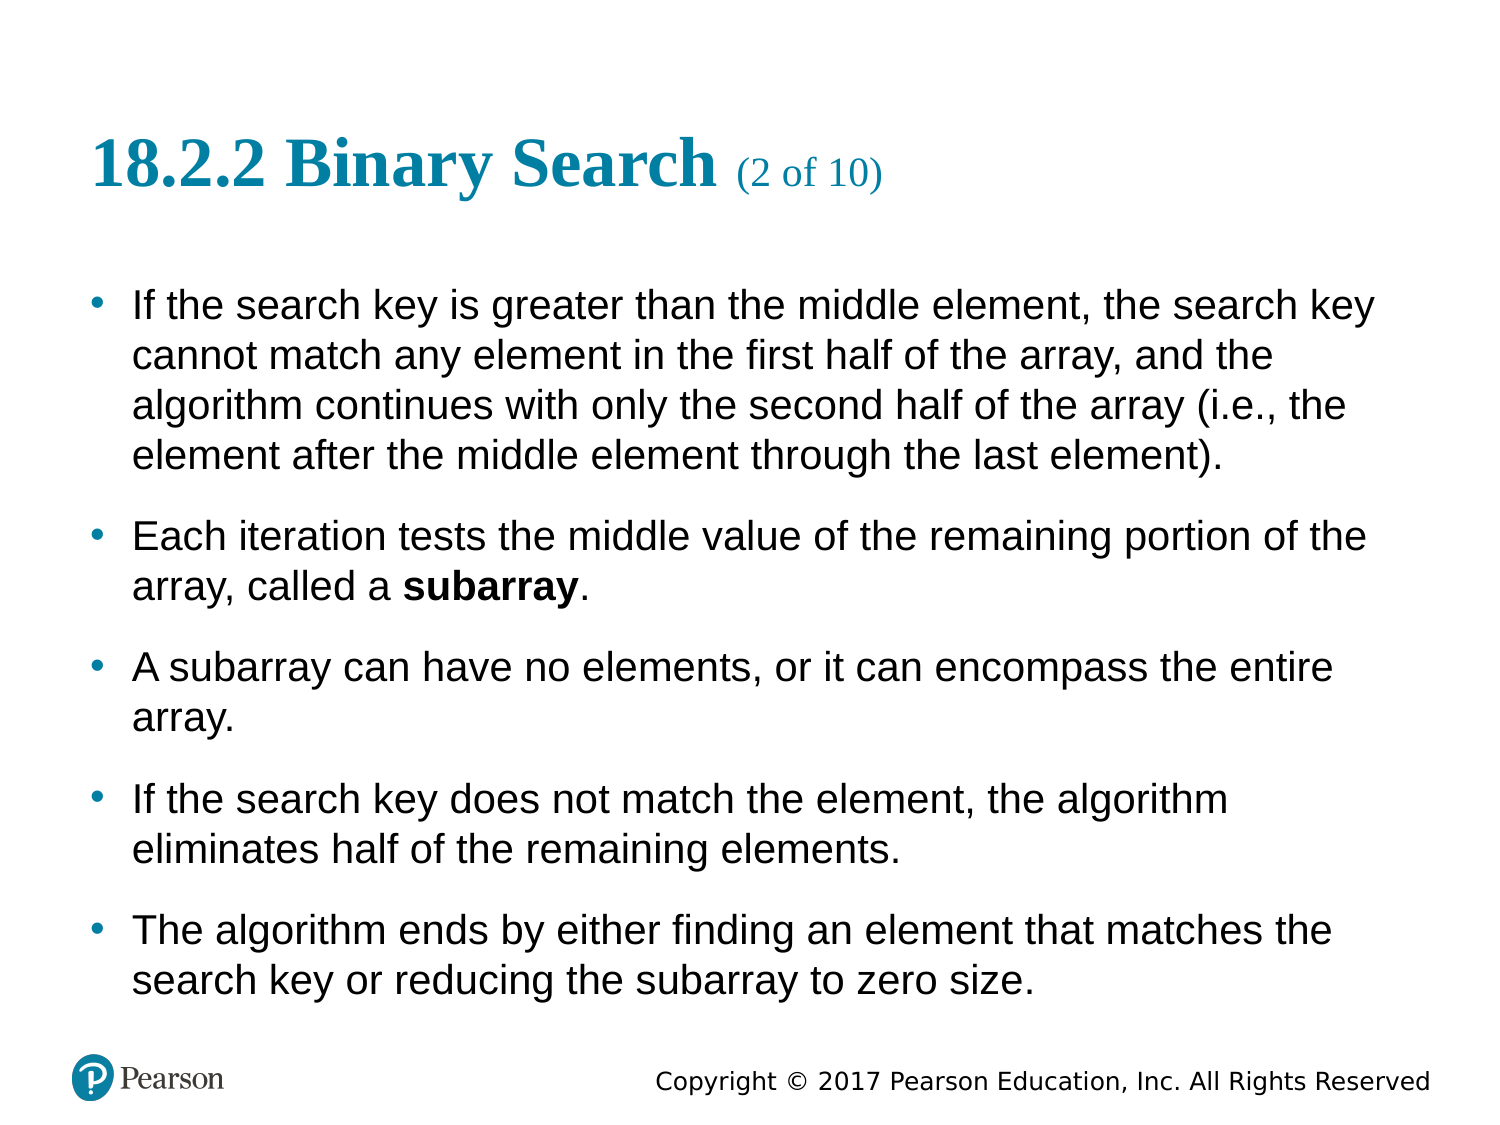

# 18.2.2 Binary Search (2 of 10)
If the search key is greater than the middle element, the search key cannot match any element in the first half of the array, and the algorithm continues with only the second half of the array (i.e., the element after the middle element through the last element).
Each iteration tests the middle value of the remaining portion of the array, called a subarray.
A subarray can have no elements, or it can encompass the entire array.
If the search key does not match the element, the algorithm eliminates half of the remaining elements.
The algorithm ends by either finding an element that matches the search key or reducing the subarray to zero size.